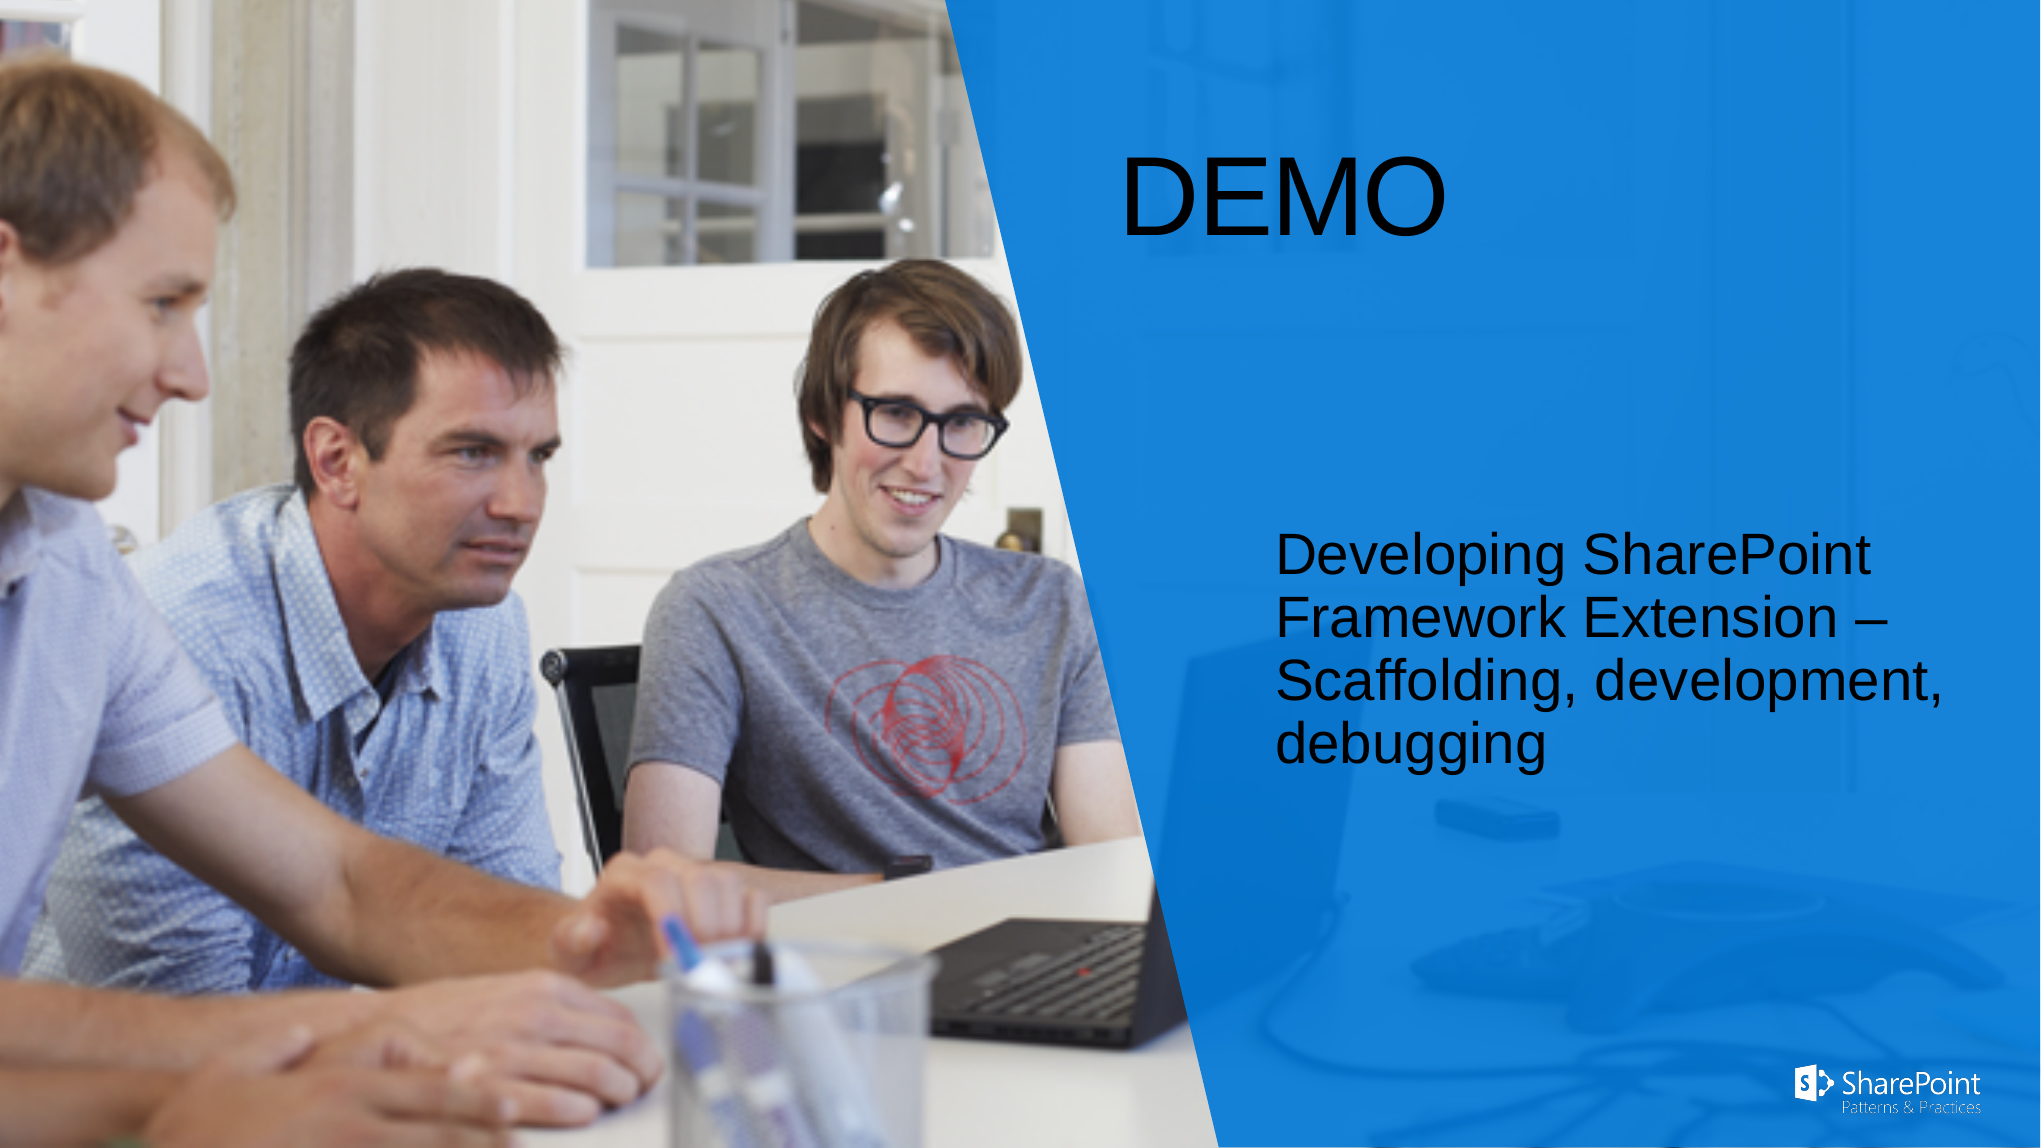

# DEMO
Developing SharePoint Framework Extension – Scaffolding, development, debugging